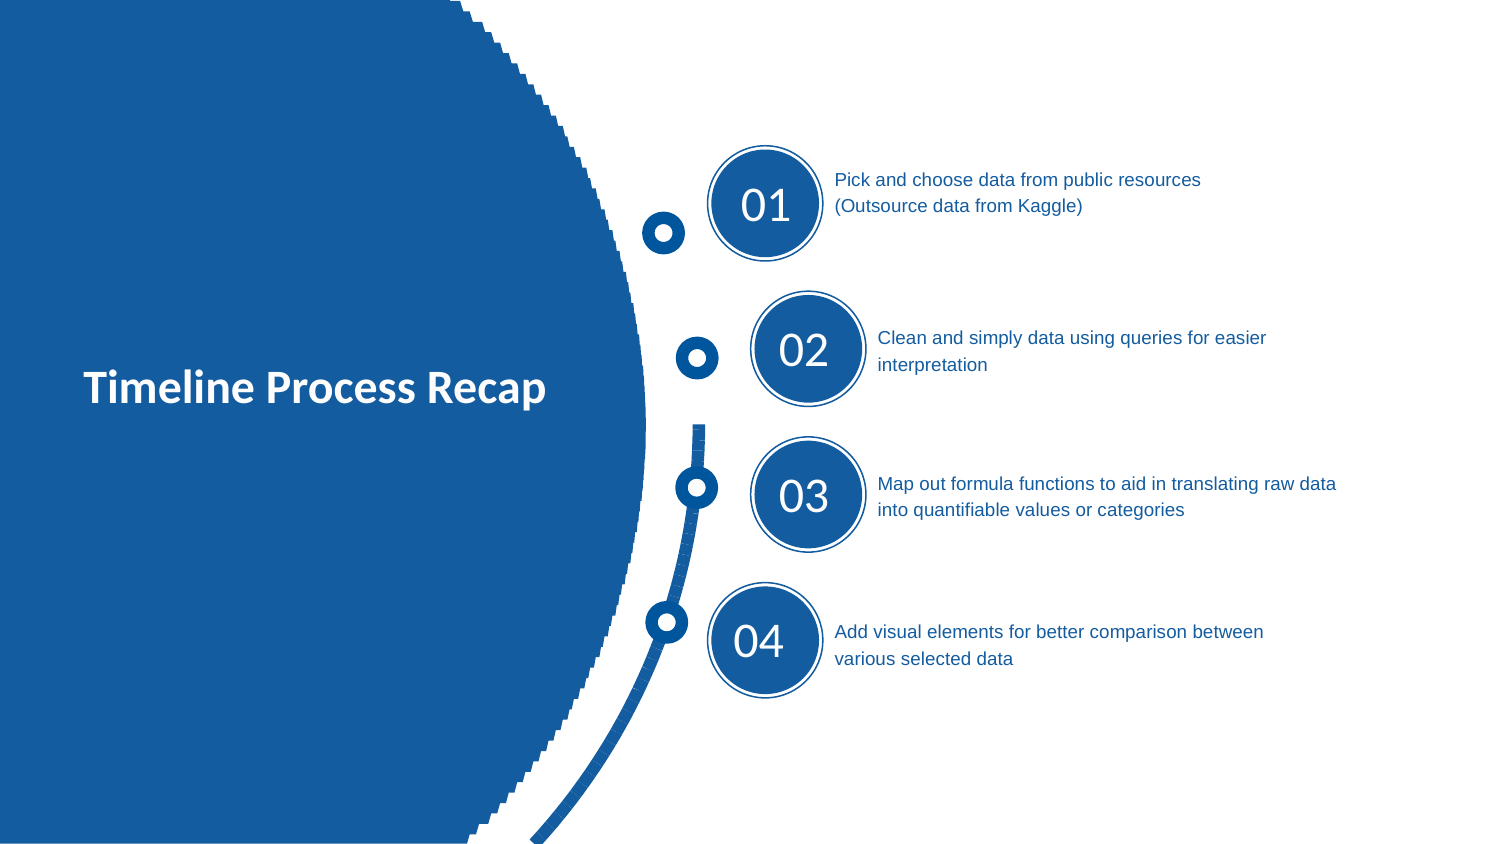

Pick and choose data from public resources (Outsource data from Kaggle)
# 01

02
Clean and simply data using queries for easier interpretation

Timeline Process Recap

03
Map out formula functions to aid in translating raw data into quantifiable values or categories

04
Add visual elements for better comparison between various selected data